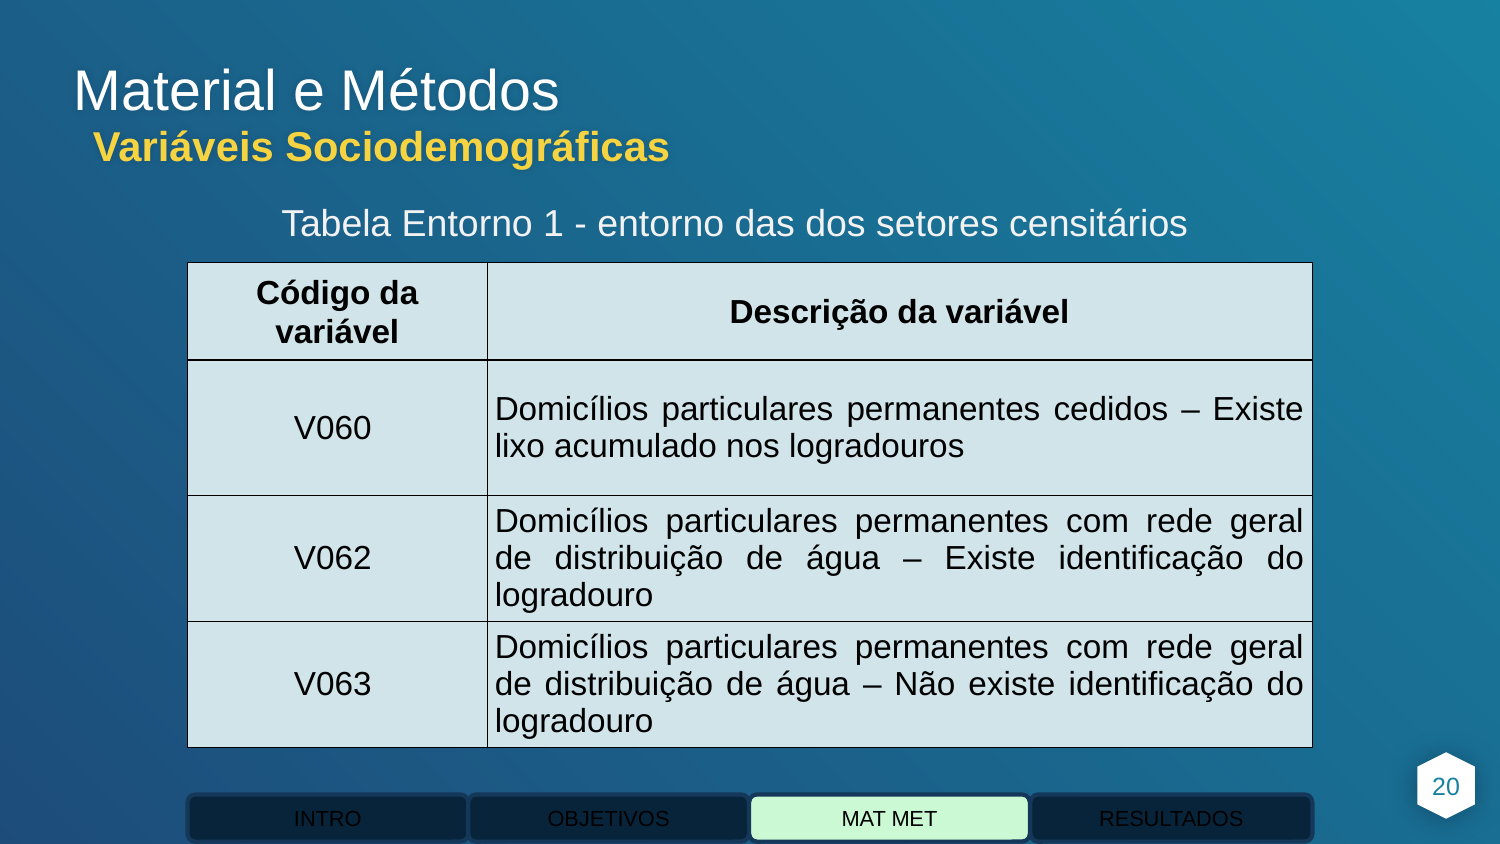

Material e Métodos
Variáveis Sociodemográficas
Tabela Entorno 1 - entorno das dos setores censitários
| Código da variável | Descrição da variável |
| --- | --- |
| V060 | Domicílios particulares permanentes cedidos – Existe lixo acumulado nos logradouros |
| V062 | Domicílios particulares permanentes com rede geral de distribuição de água – Existe identificação do logradouro |
| V063 | Domicílios particulares permanentes com rede geral de distribuição de água – Não existe identificação do logradouro |
20
INTRO
OBJETIVOS
MAT MET
RESULTADOS